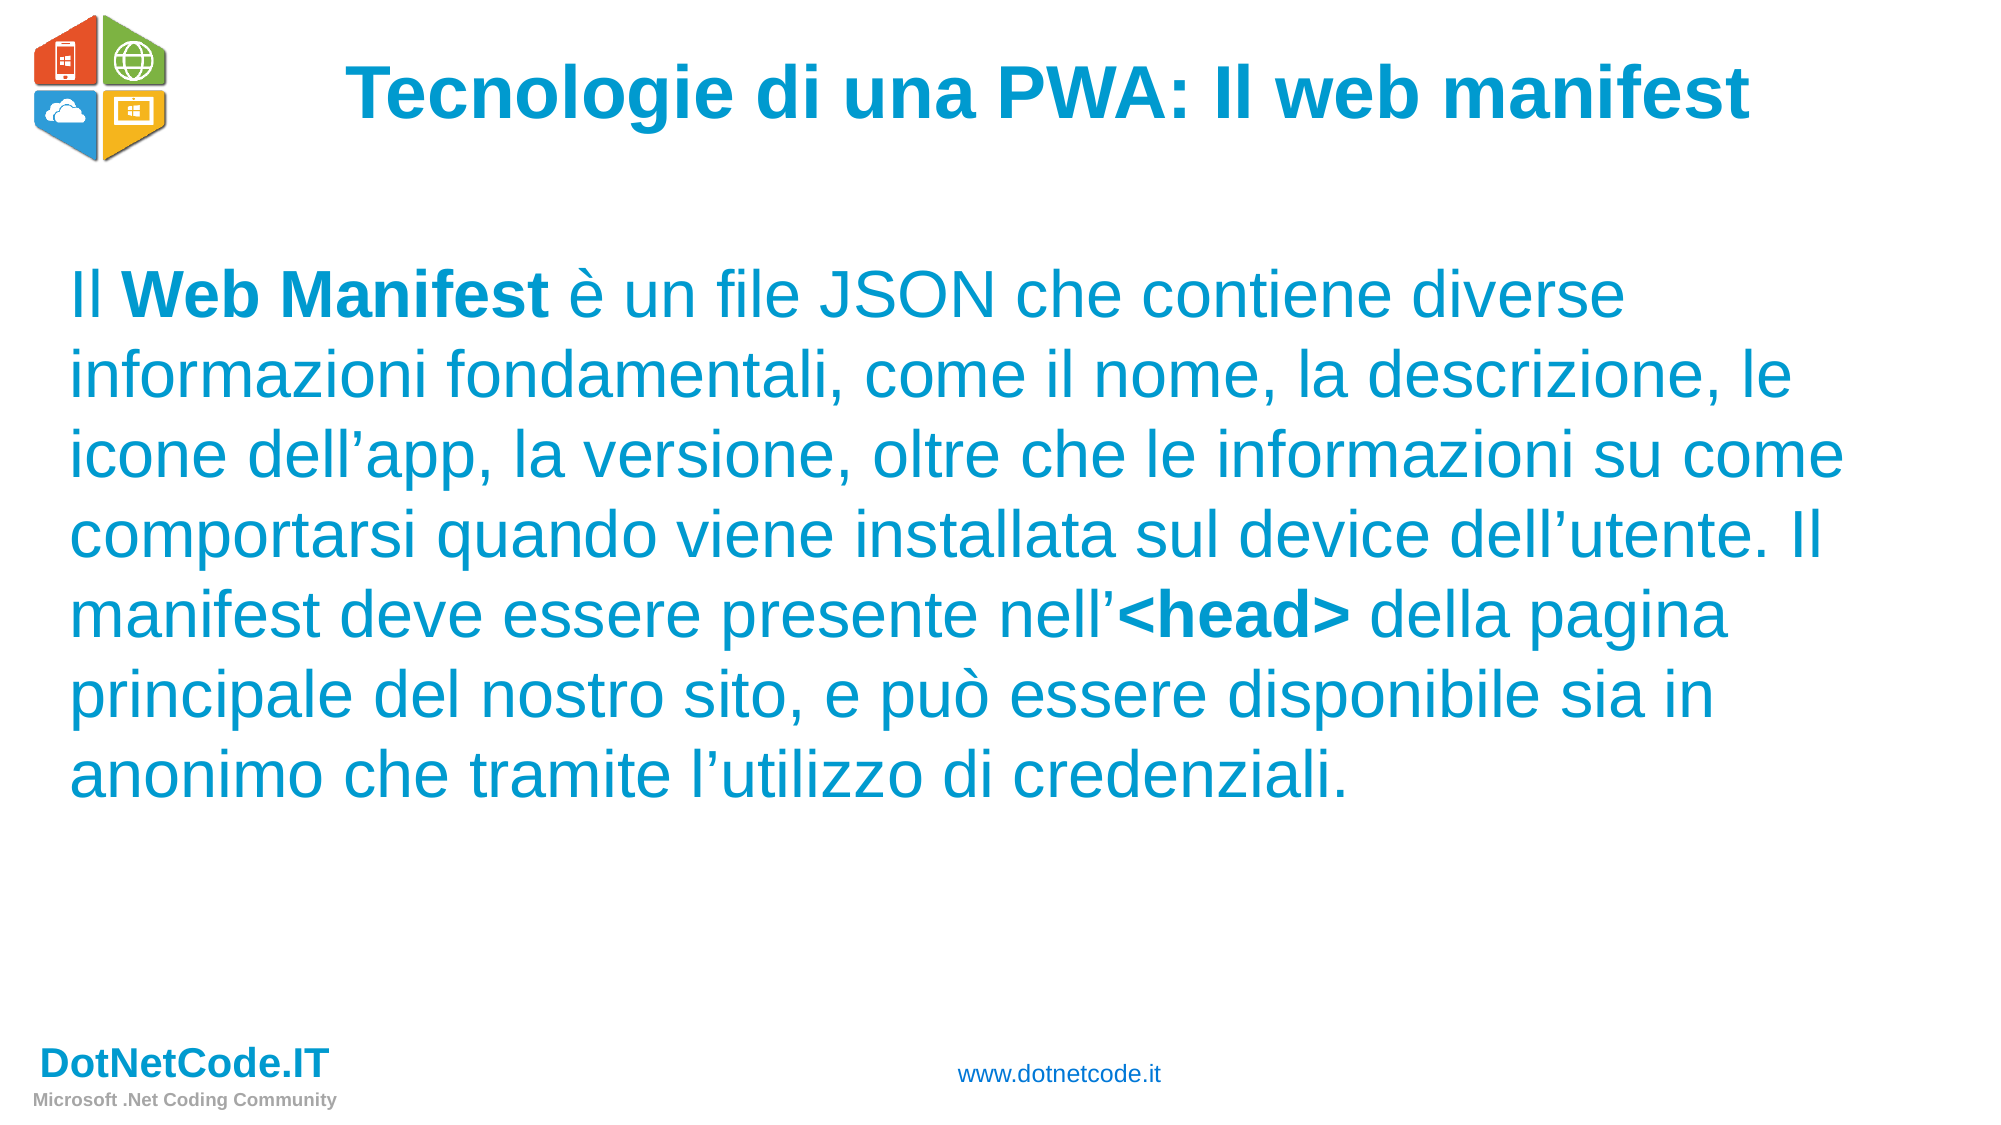

# Tecnologie di una PWA: Il web manifest
Il Web Manifest è un file JSON che contiene diverse informazioni fondamentali, come il nome, la descrizione, le icone dell’app, la versione, oltre che le informazioni su come comportarsi quando viene installata sul device dell’utente. Il manifest deve essere presente nell’<head> della pagina principale del nostro sito, e può essere disponibile sia in anonimo che tramite l’utilizzo di credenziali.

www.dotnetcode.it